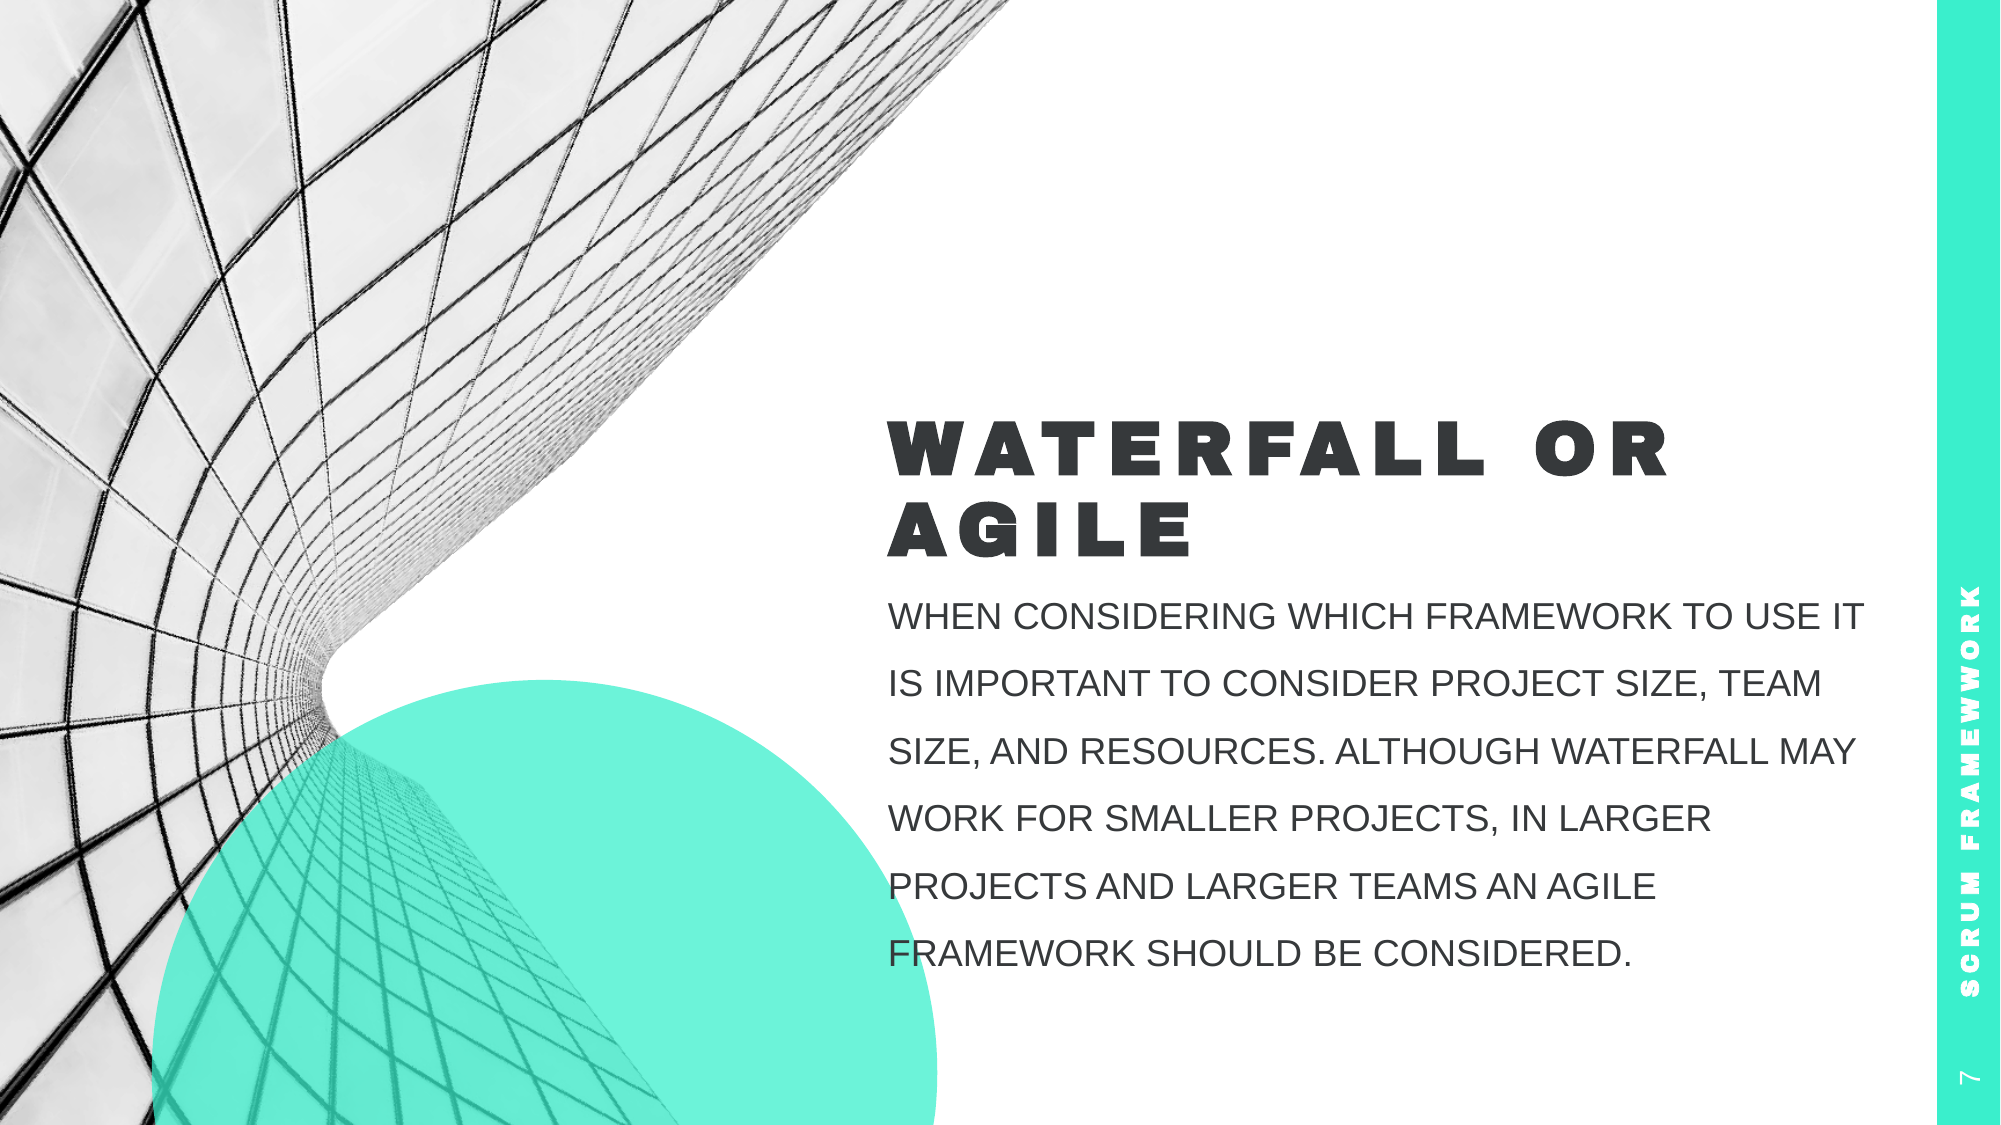

# Waterfall or Agile
Scrum Framewwork
When considering which framework to use it is important to consider project size, team size, and resources. Although waterfall may work for smaller projects, in larger projects and larger teams an agile framework should be considered.
7